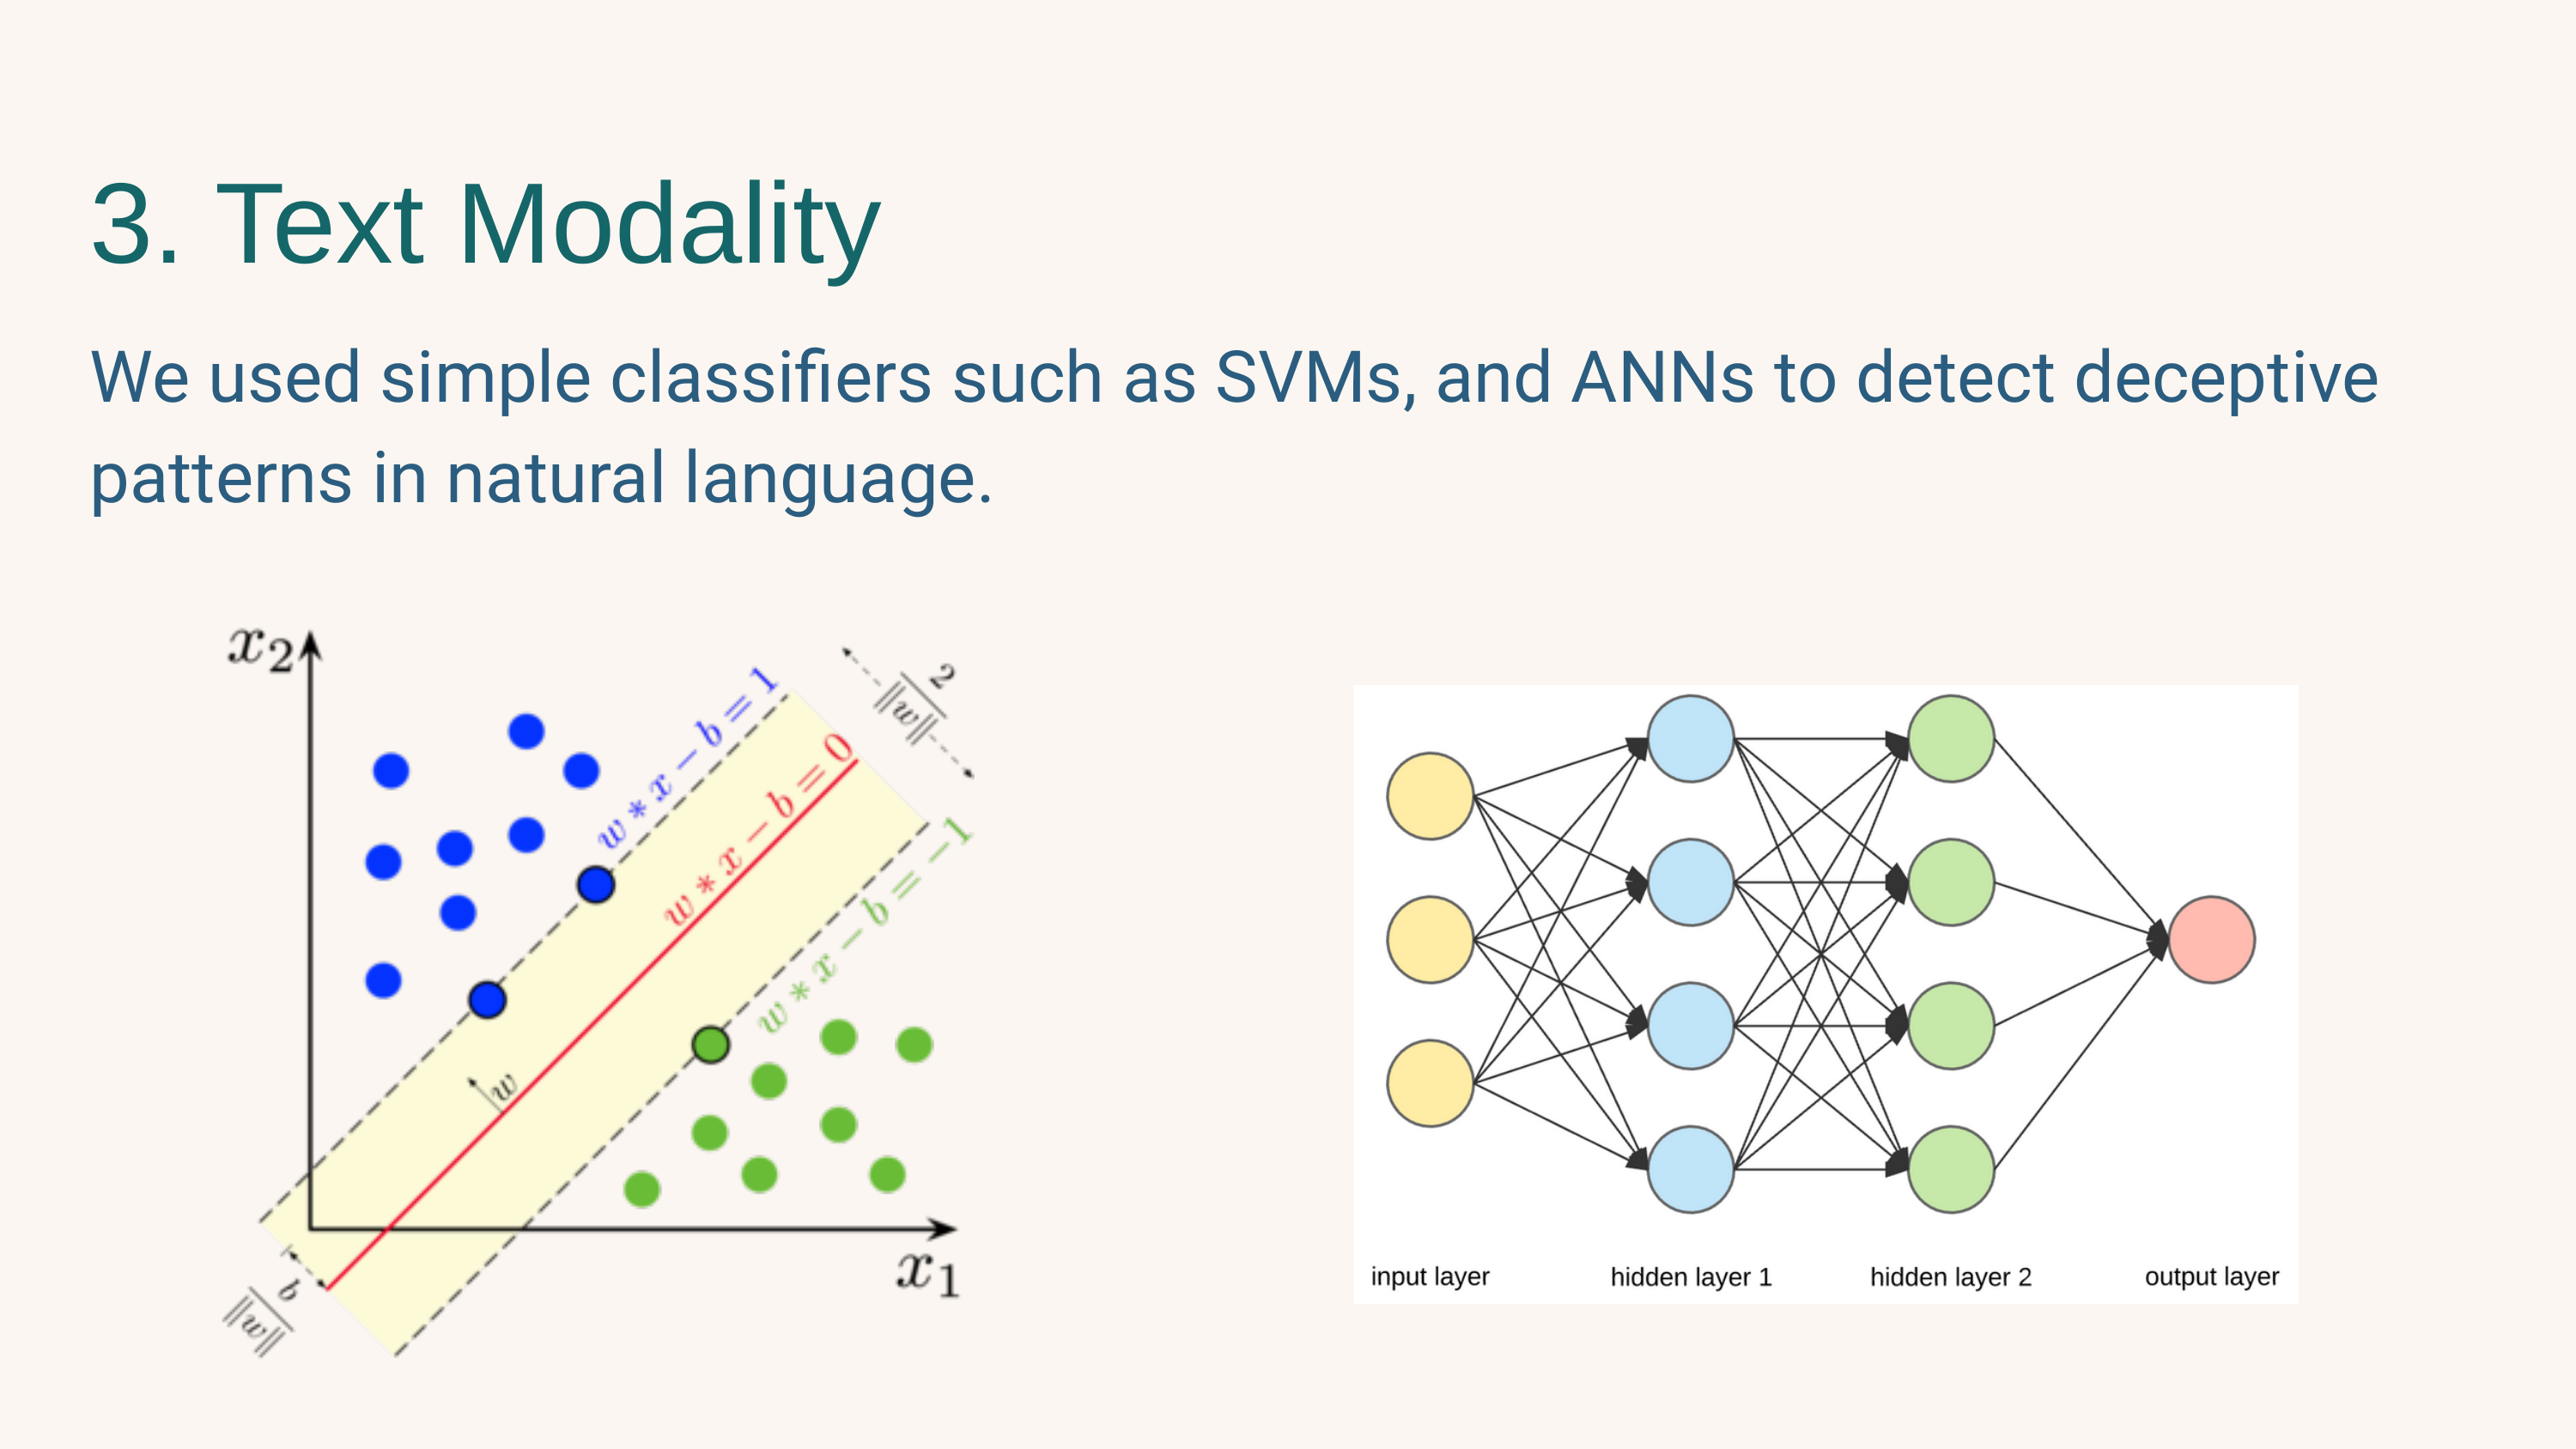

3. Text Modality
We used simple classifiers such as SVMs, and ANNs to detect deceptive patterns in natural language.